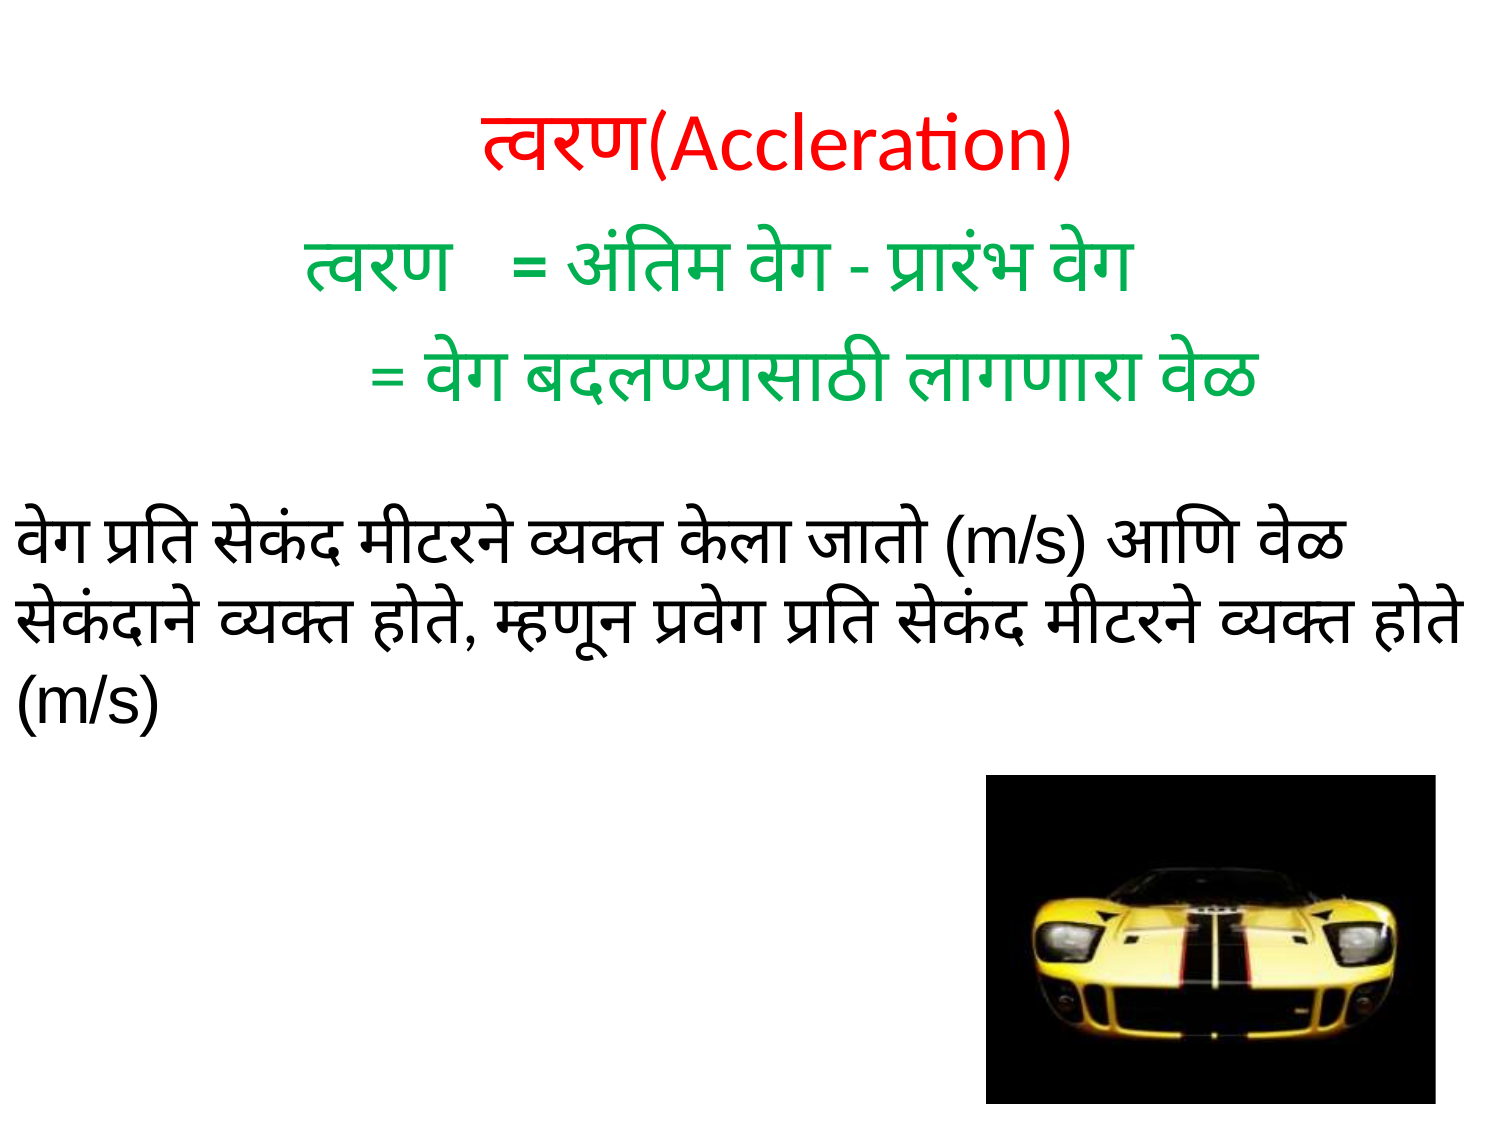

त्वरण(Accleration)
त्वरण   = अंतिम वेग - प्रारंभ वेग
                     = वेग बदलण्यासाठी लागणारा वेळ
वेग प्रति सेकंद मीटरने व्यक्त केला जातो (m/s) आणि वेळ सेकंदाने व्यक्त होते, म्हणून प्रवेग प्रति सेकंद मीटरने व्यक्त होते (m/s)